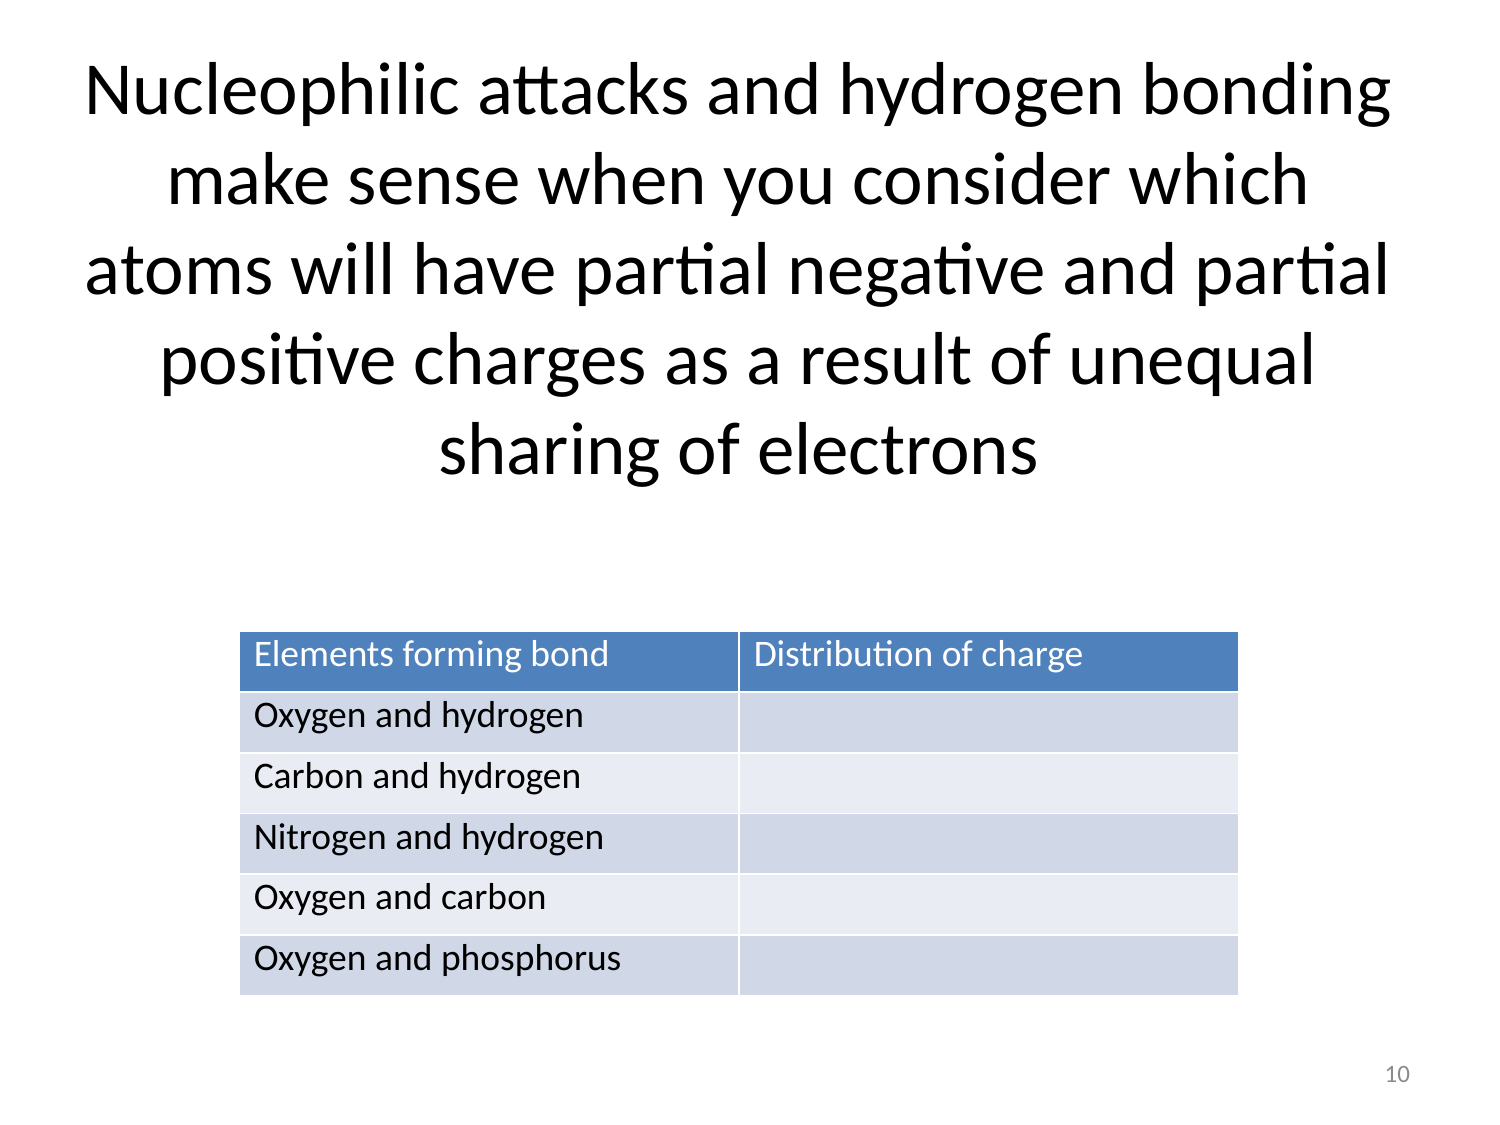

Nucleophilic attacks and hydrogen bonding make sense when you consider which atoms will have partial negative and partial positive charges as a result of unequal sharing of electrons
| Elements forming bond | Distribution of charge |
| --- | --- |
| Oxygen and hydrogen |  |
| Carbon and hydrogen |  |
| Nitrogen and hydrogen |  |
| Oxygen and carbon |  |
| Oxygen and phosphorus |  |
10